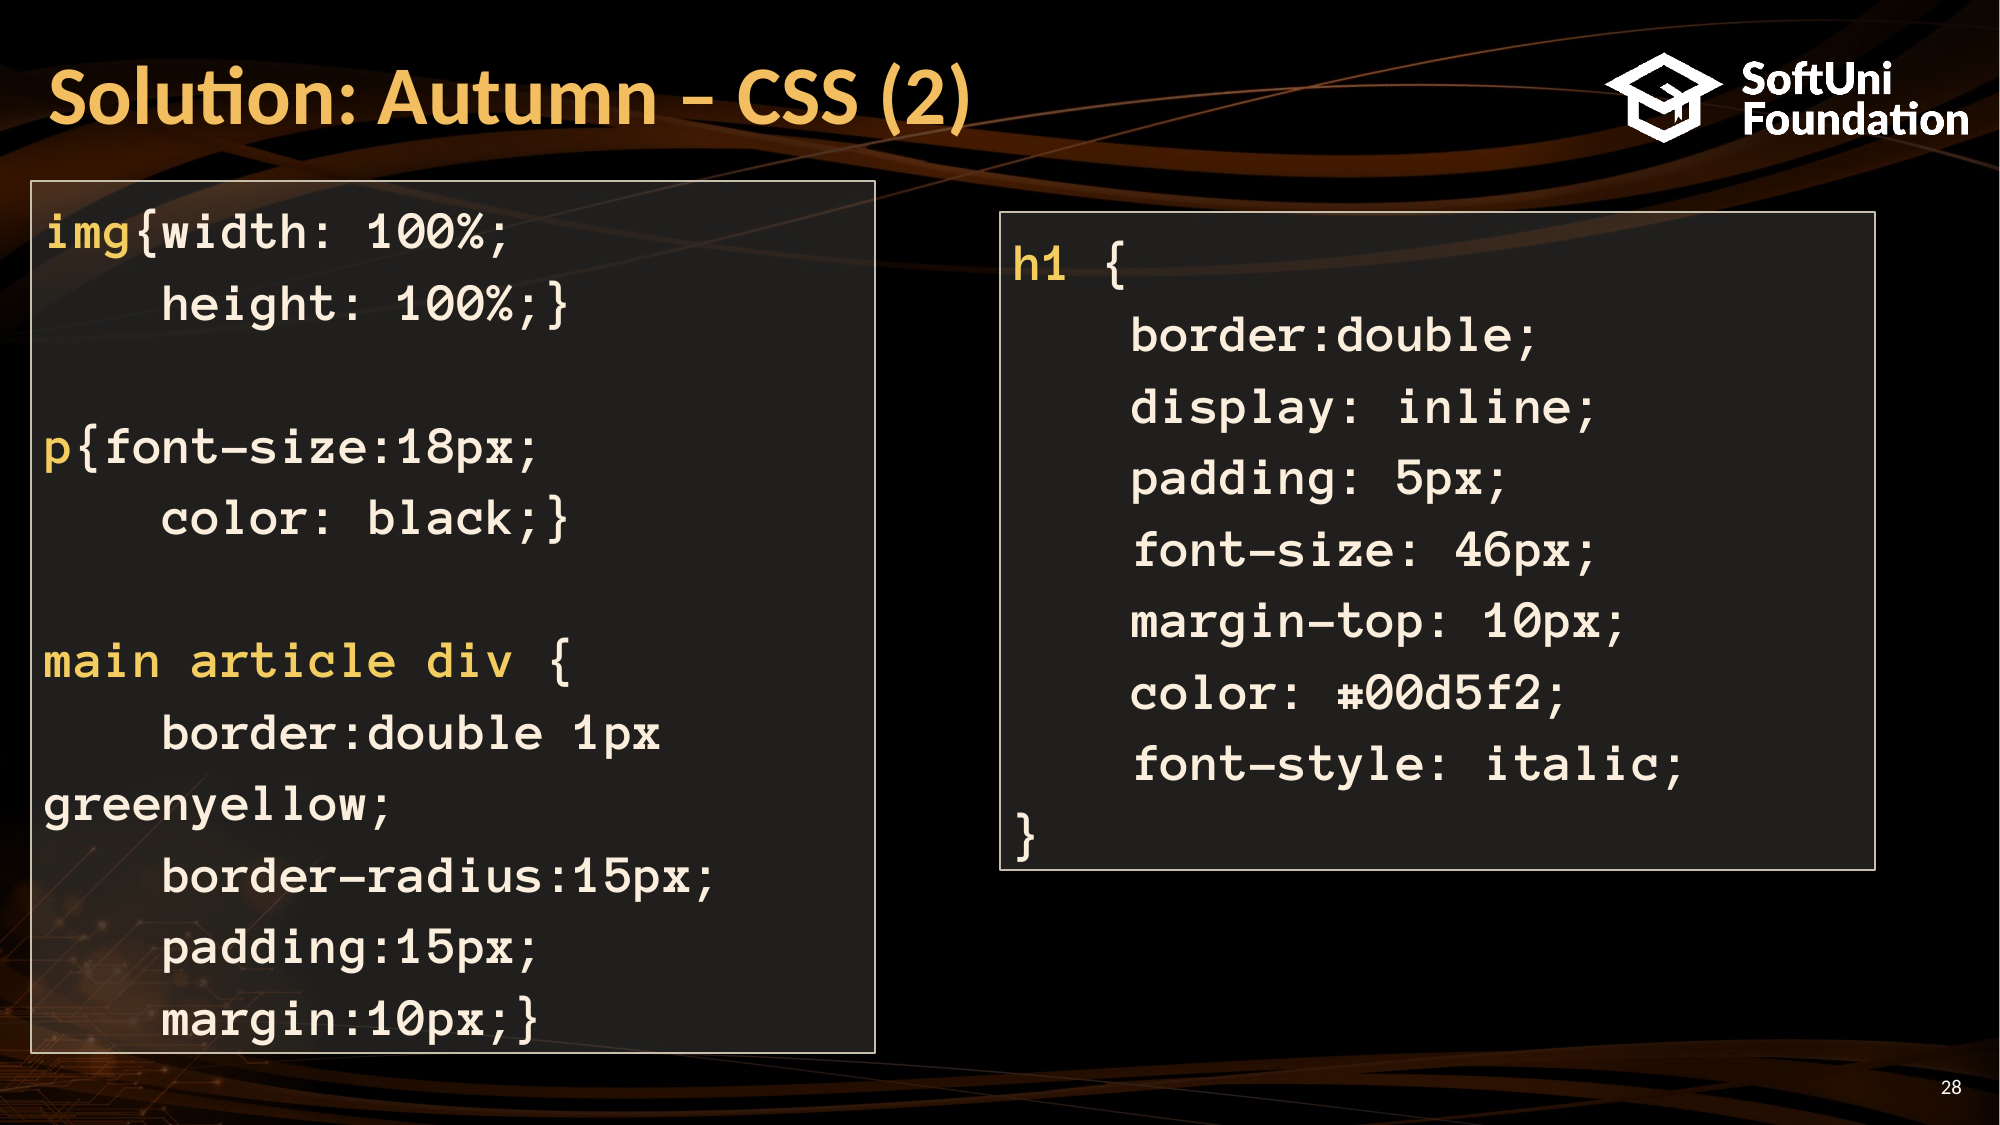

# Solution: Autumn – CSS (2)
img{width: 100%;
    height: 100%;}

p{font-size:18px;
    color: black;}

main article div {
    border:double 1px greenyellow;
    border-radius:15px;
    padding:15px;
    margin:10px;}
h1 {
    border:double;
    display: inline;
    padding: 5px;
    font-size: 46px;
    margin-top: 10px;
    color: #00d5f2;
    font-style: italic;
}
28